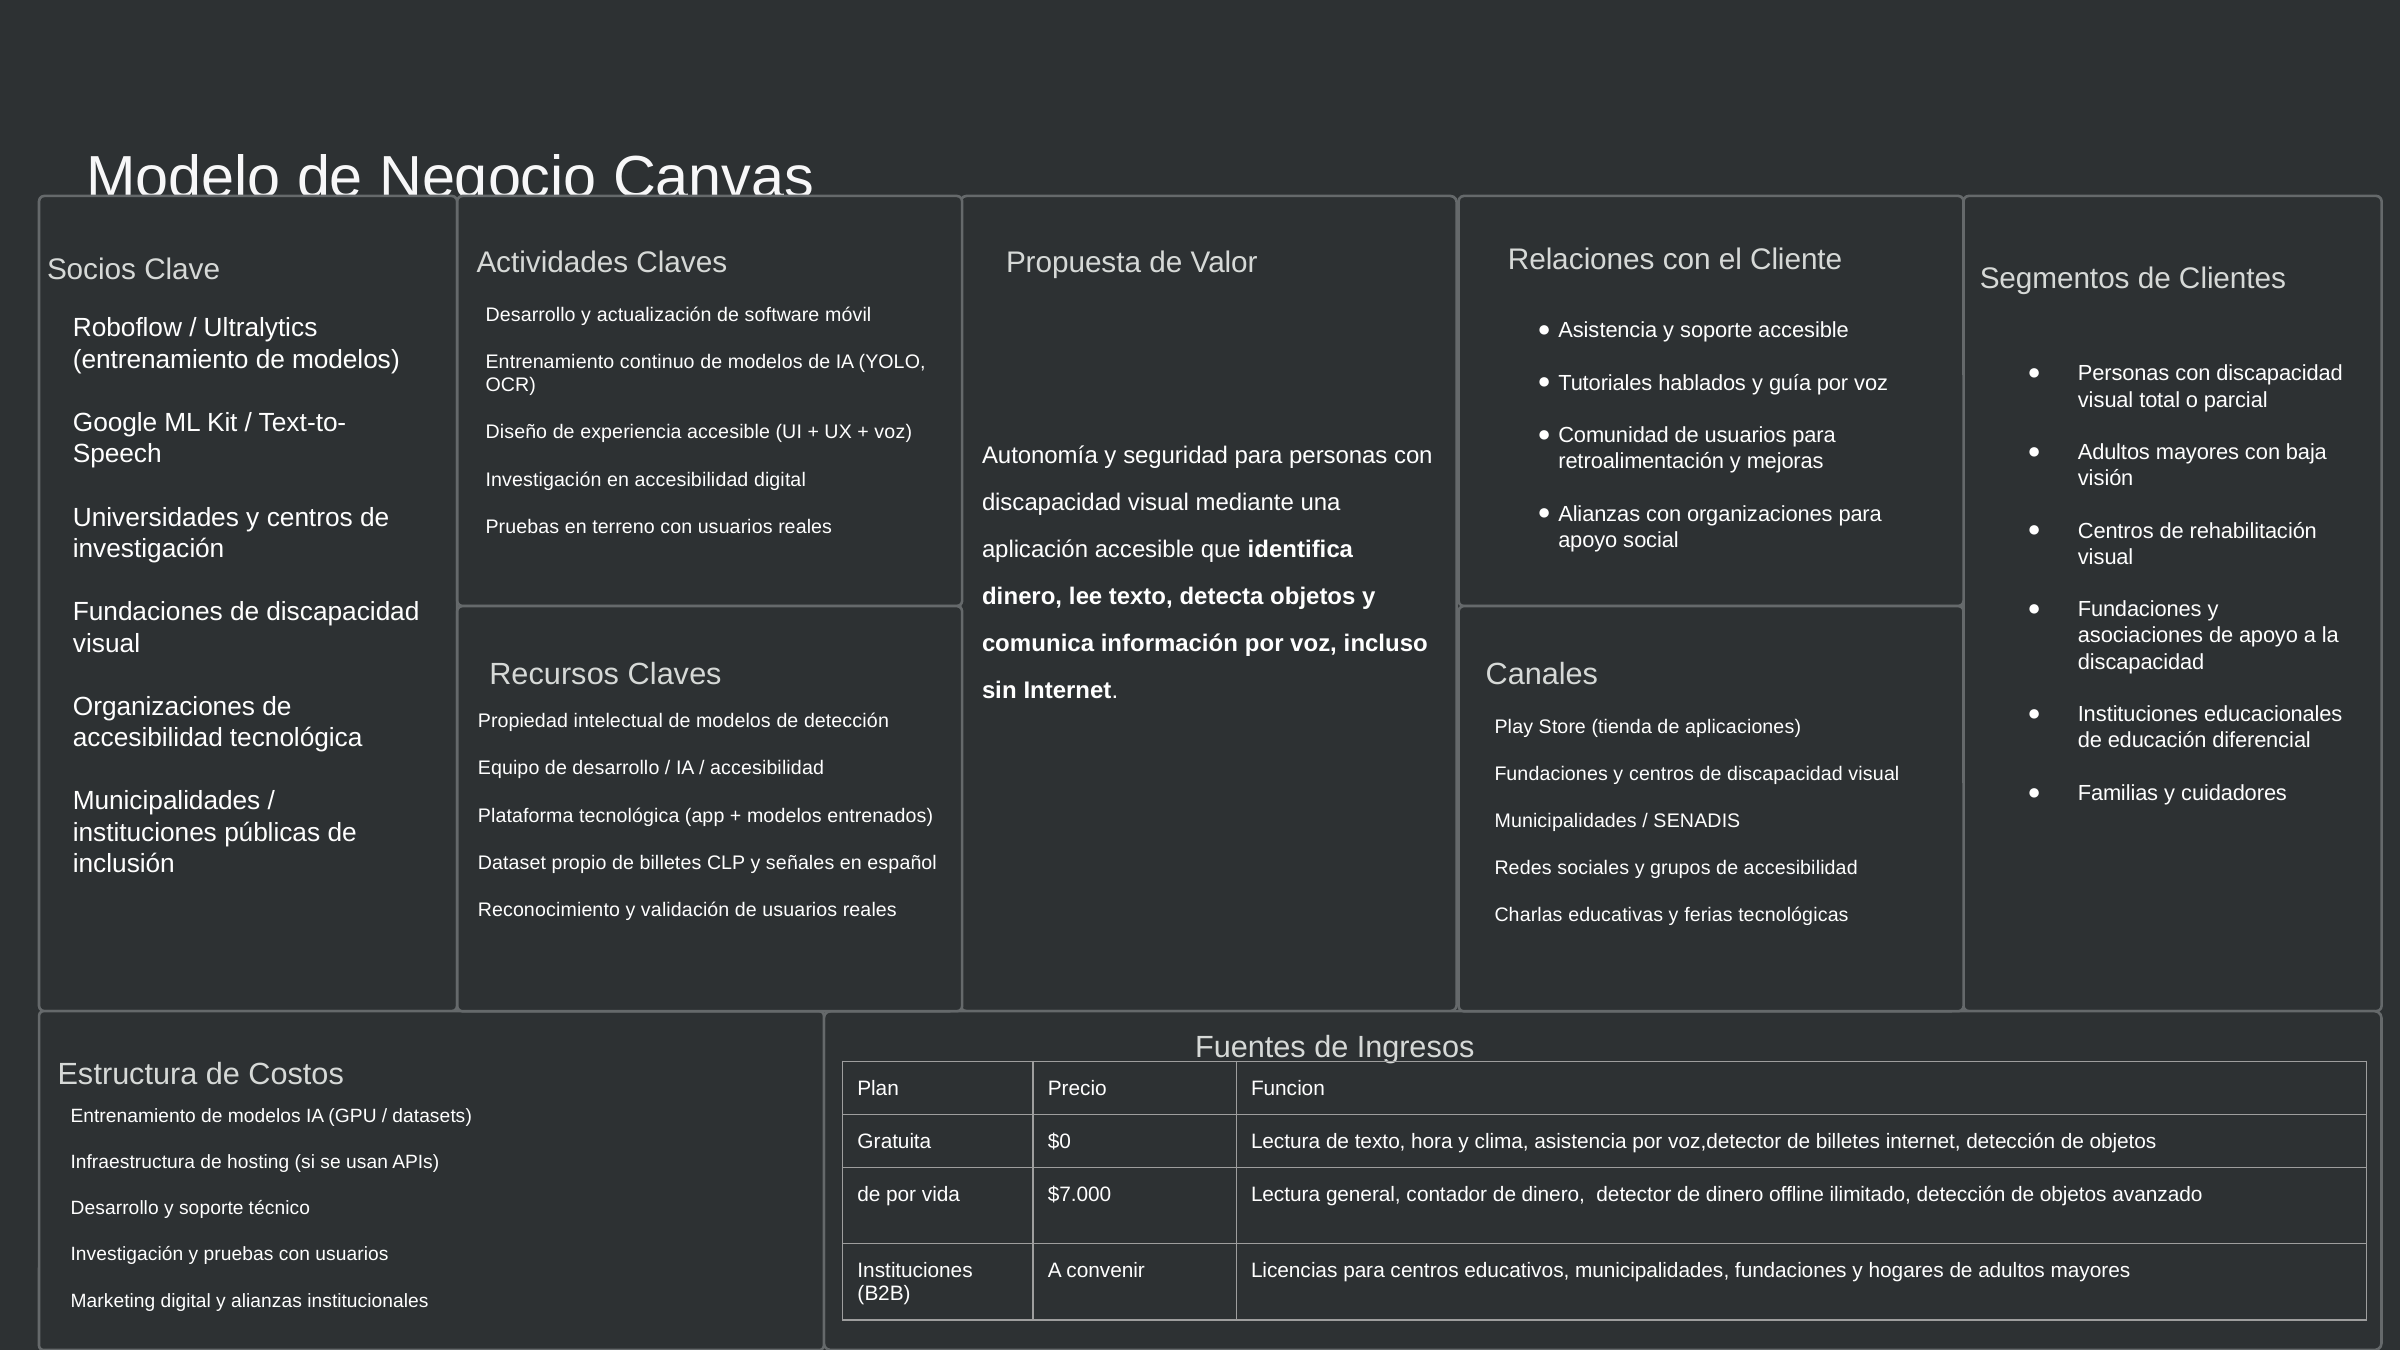

Modelo de Negocio Canvas

Relaciones con el Cliente
Actividades Claves
Propuesta de Valor
Socios Clave
Segmentos de Clientes
Desarrollo y actualización de software móvil
Entrenamiento continuo de modelos de IA (YOLO, OCR)
Diseño de experiencia accesible (UI + UX + voz)
Investigación en accesibilidad digital
Pruebas en terreno con usuarios reales

Roboflow / Ultralytics (entrenamiento de modelos)
Google ML Kit / Text-to-Speech
Universidades y centros de investigación
Fundaciones de discapacidad visual
Organizaciones de accesibilidad tecnológica
Municipalidades / instituciones públicas de inclusión

Asistencia y soporte accesible
Tutoriales hablados y guía por voz
Comunidad de usuarios para retroalimentación y mejoras
Alianzas con organizaciones para apoyo social
Personas con discapacidad visual total o parcial

Adultos mayores con baja visión

Centros de rehabilitación visual
Fundaciones y asociaciones de apoyo a la discapacidad
Instituciones educacionales de educación diferencial
Familias y cuidadores
Autonomía y seguridad para personas con discapacidad visual mediante una aplicación accesible que identifica dinero, lee texto, detecta objetos y comunica información por voz, incluso sin Internet.

Recursos Claves
Canales
Propiedad intelectual de modelos de detección
Equipo de desarrollo / IA / accesibilidad
Plataforma tecnológica (app + modelos entrenados)
Dataset propio de billetes CLP y señales en español
Reconocimiento y validación de usuarios reales

Play Store (tienda de aplicaciones)
Fundaciones y centros de discapacidad visual
Municipalidades / SENADIS
Redes sociales y grupos de accesibilidad
Charlas educativas y ferias tecnológicas

Fuentes de Ingresos
Estructura de Costos
| Plan | Precio | Funcion |
| --- | --- | --- |
| Gratuita | $0 | Lectura de texto, hora y clima, asistencia por voz,detector de billetes internet, detección de objetos |
| de por vida | $7.000 | Lectura general, contador de dinero, detector de dinero offline ilimitado, detección de objetos avanzado |
| Instituciones (B2B) | A convenir | Licencias para centros educativos, municipalidades, fundaciones y hogares de adultos mayores |
Entrenamiento de modelos IA (GPU / datasets)
Infraestructura de hosting (si se usan APIs)
Desarrollo y soporte técnico
Investigación y pruebas con usuarios
Marketing digital y alianzas institucionales